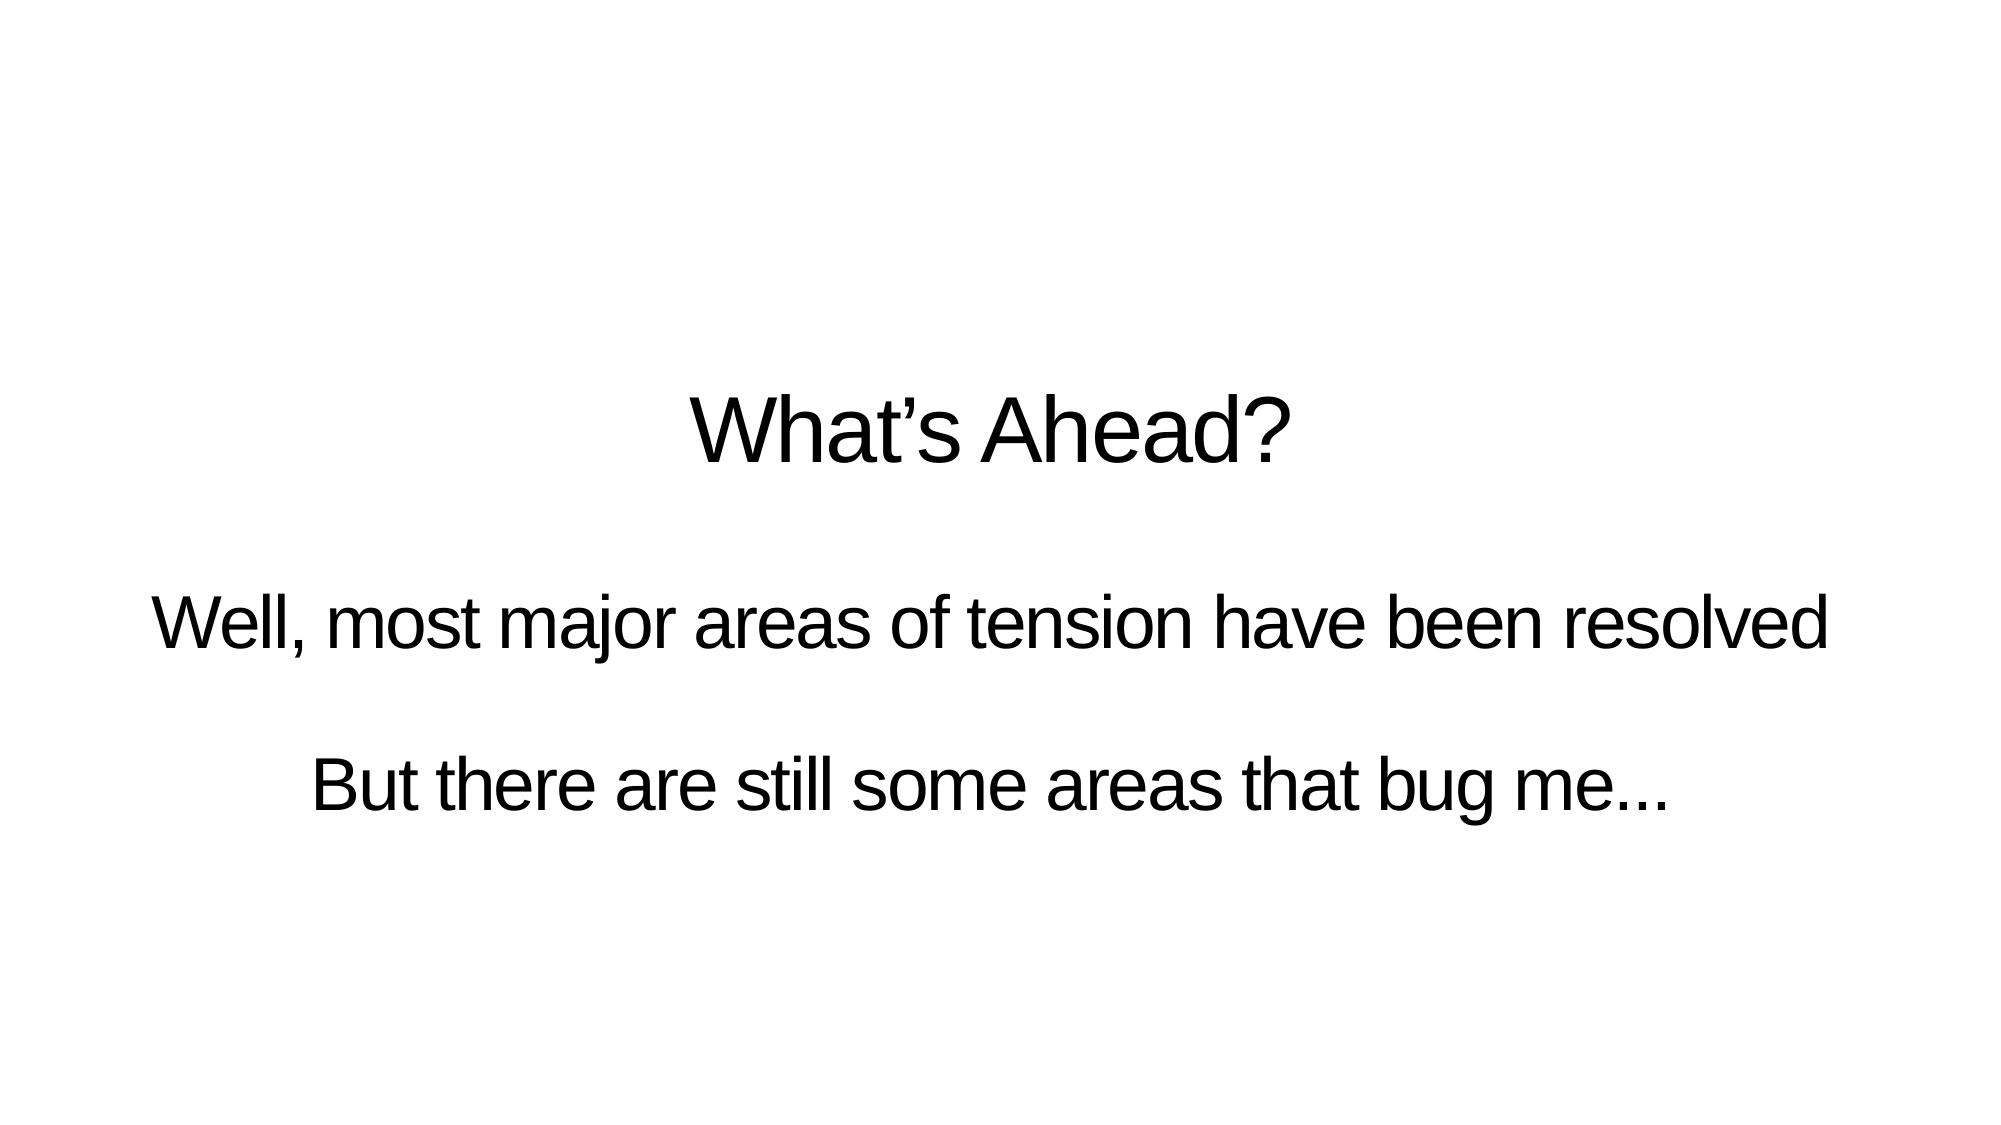

# What’s Ahead? Well, most major areas of tension have been resolved But there are still some areas that bug me...